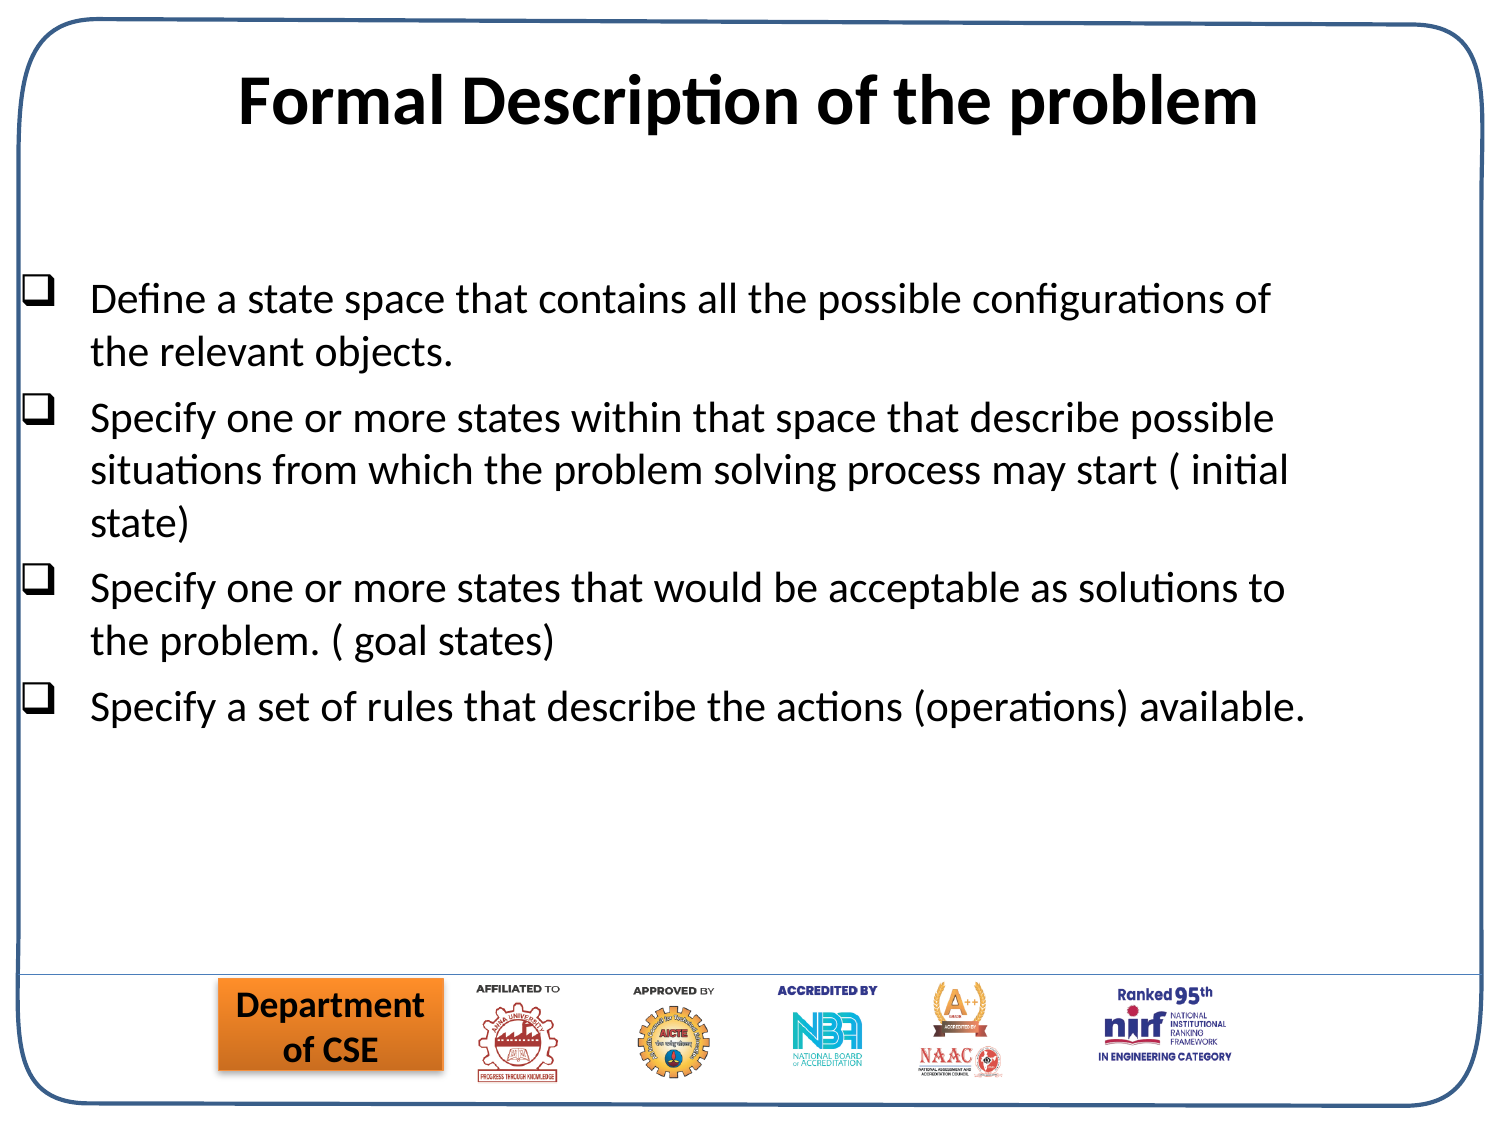

# Formal Description of the problem
Define a state space that contains all the possible configurations of the relevant objects.
Specify one or more states within that space that describe possible situations from which the problem solving process may start ( initial state)
Specify one or more states that would be acceptable as solutions to the problem. ( goal states)
Specify a set of rules that describe the actions (operations) available.